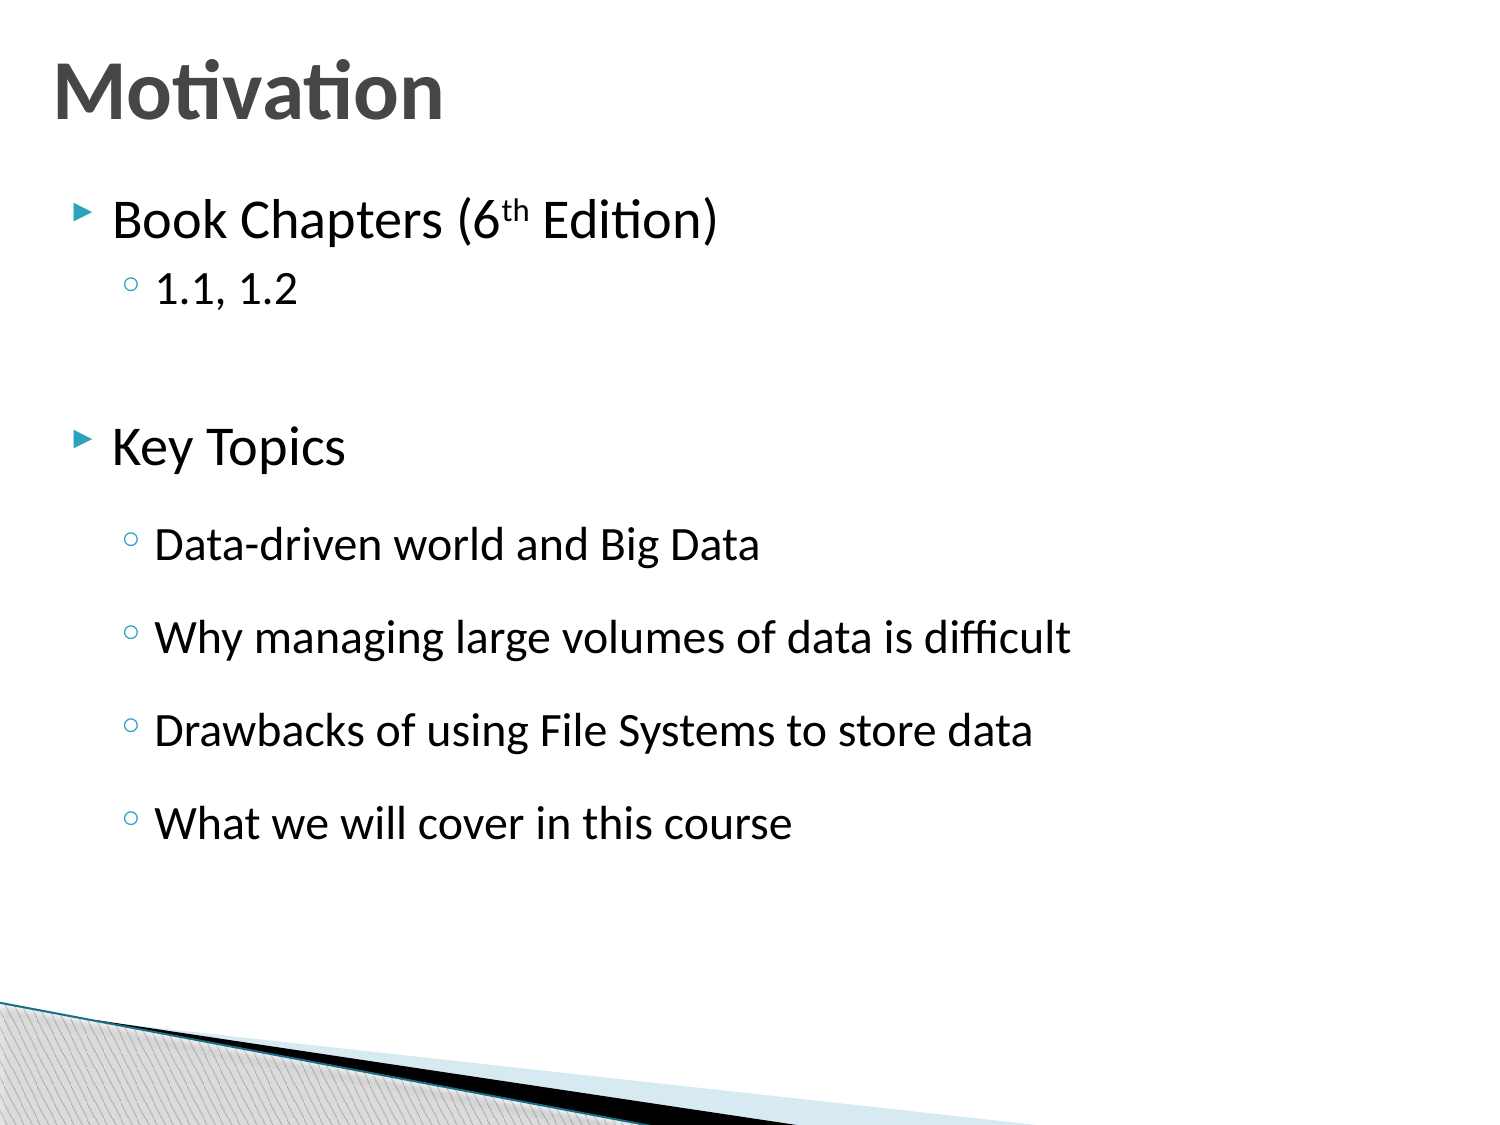

# Motivation
Book Chapters (6th Edition)
1.1, 1.2

Key Topics
Data-driven world and Big Data
Why managing large volumes of data is difficult
Drawbacks of using File Systems to store data
What we will cover in this course